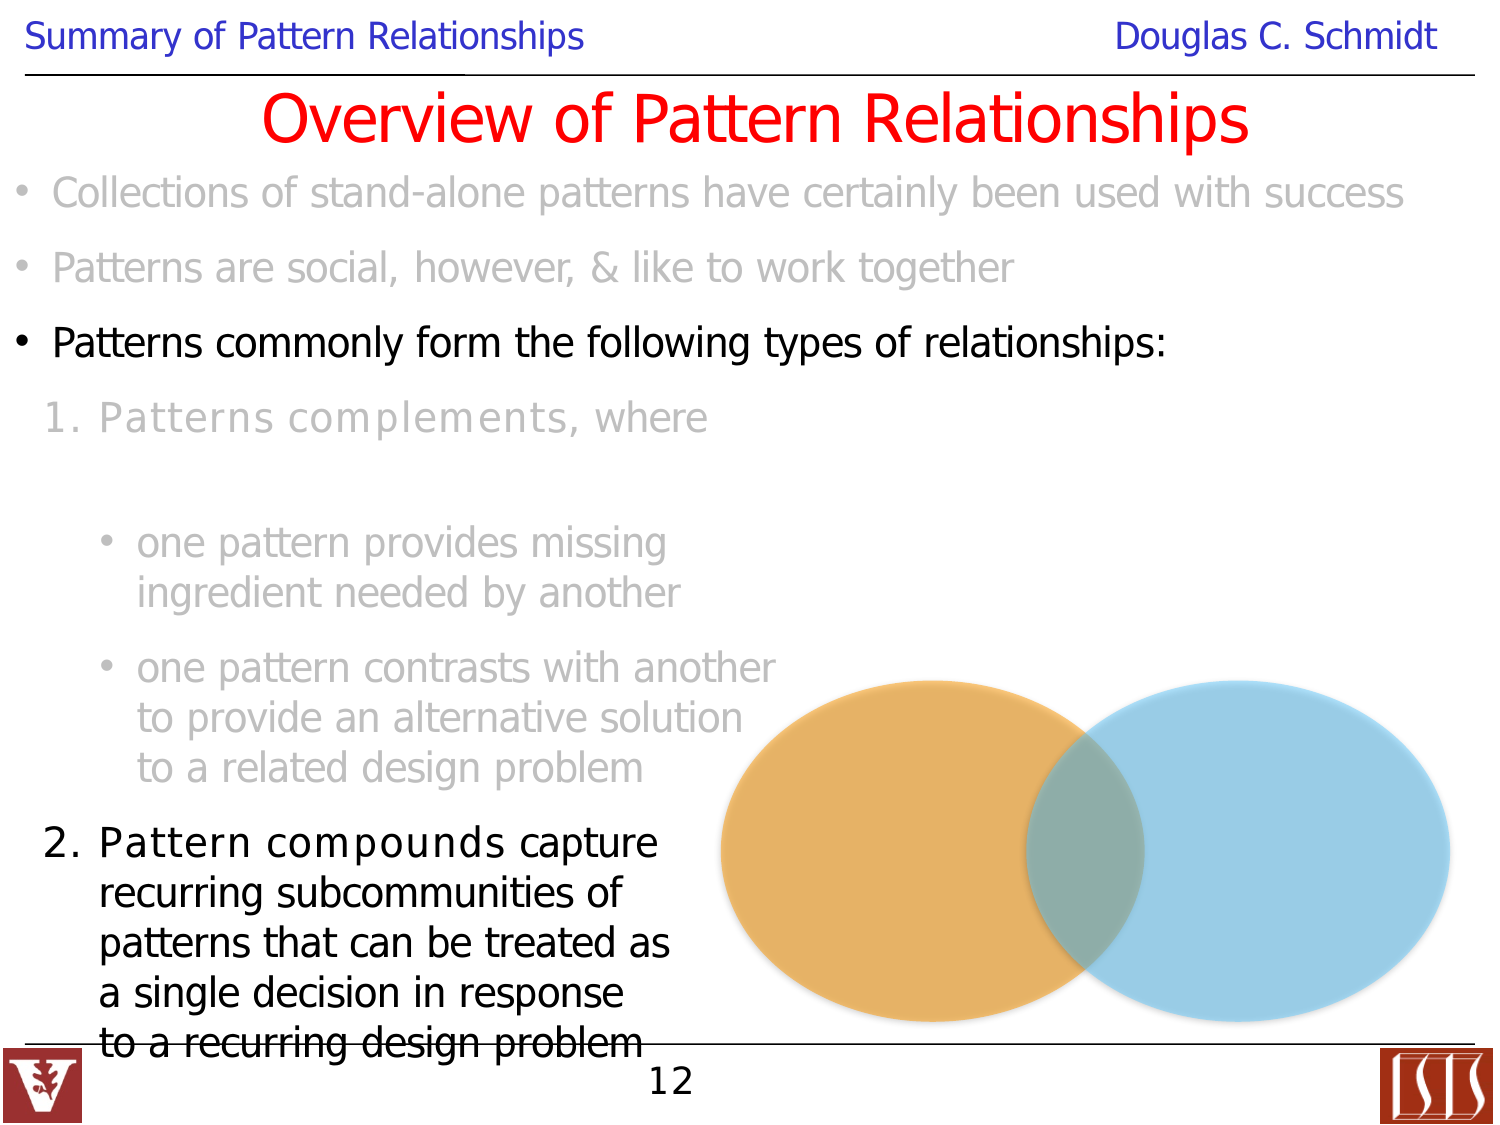

# Overview of Pattern Relationships
Collections of stand-alone patterns have certainly been used with success
Patterns are social, however, & like to work together
Patterns commonly form the following types of relationships:
Patterns complements, where
one pattern provides missing
ingredient needed by another
one pattern contrasts with another
to provide an alternative solution
to a related design problem
Pattern compounds capture
recurring subcommunities of
patterns that can be treated as
a single decision in response
to a recurring design problem